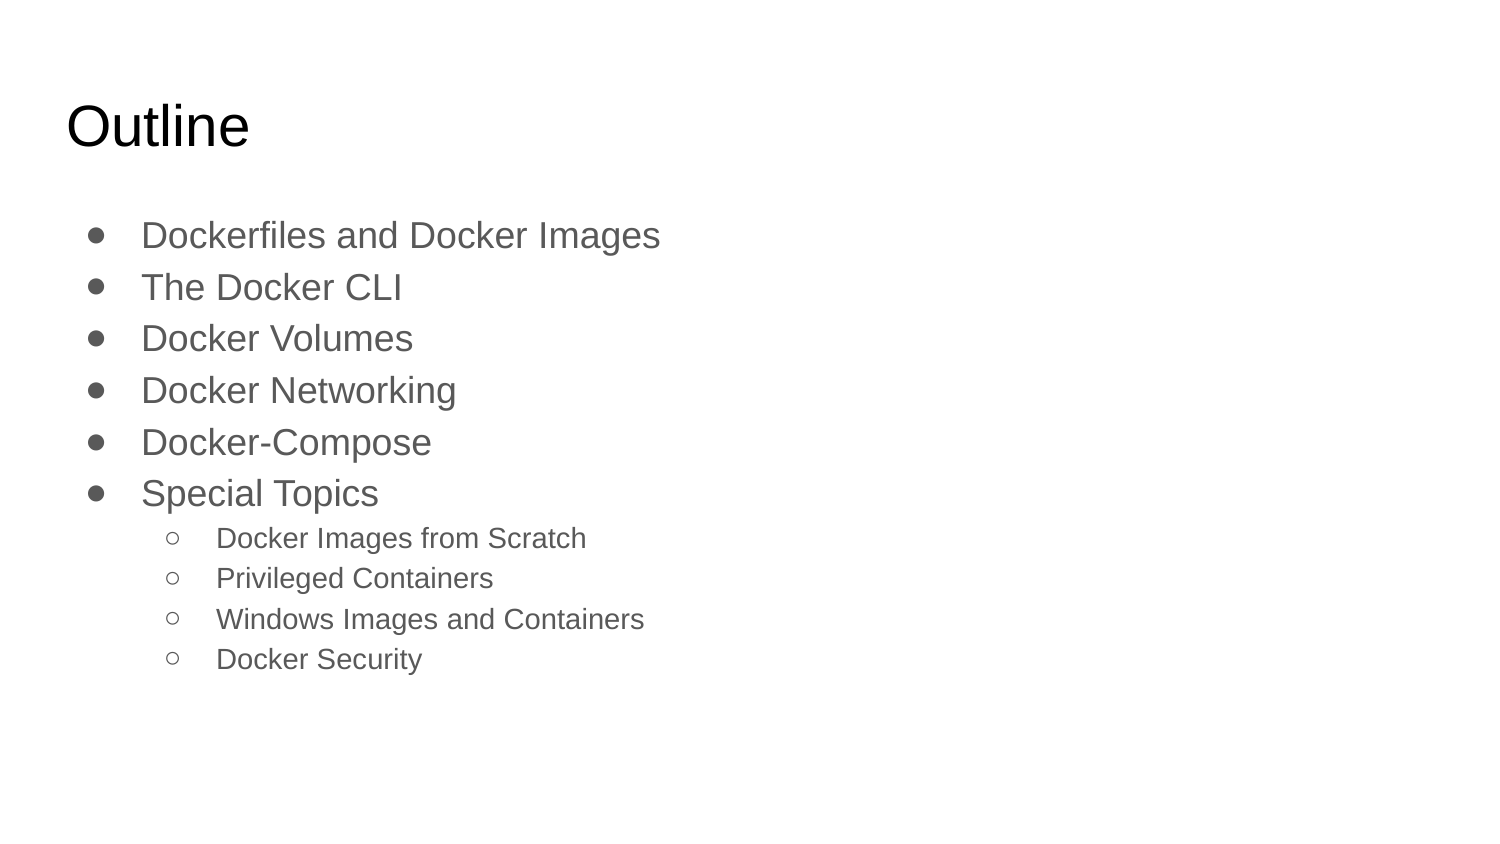

# Outline
Dockerfiles and Docker Images
The Docker CLI
Docker Volumes
Docker Networking
Docker-Compose
Special Topics
Docker Images from Scratch
Privileged Containers
Windows Images and Containers
Docker Security